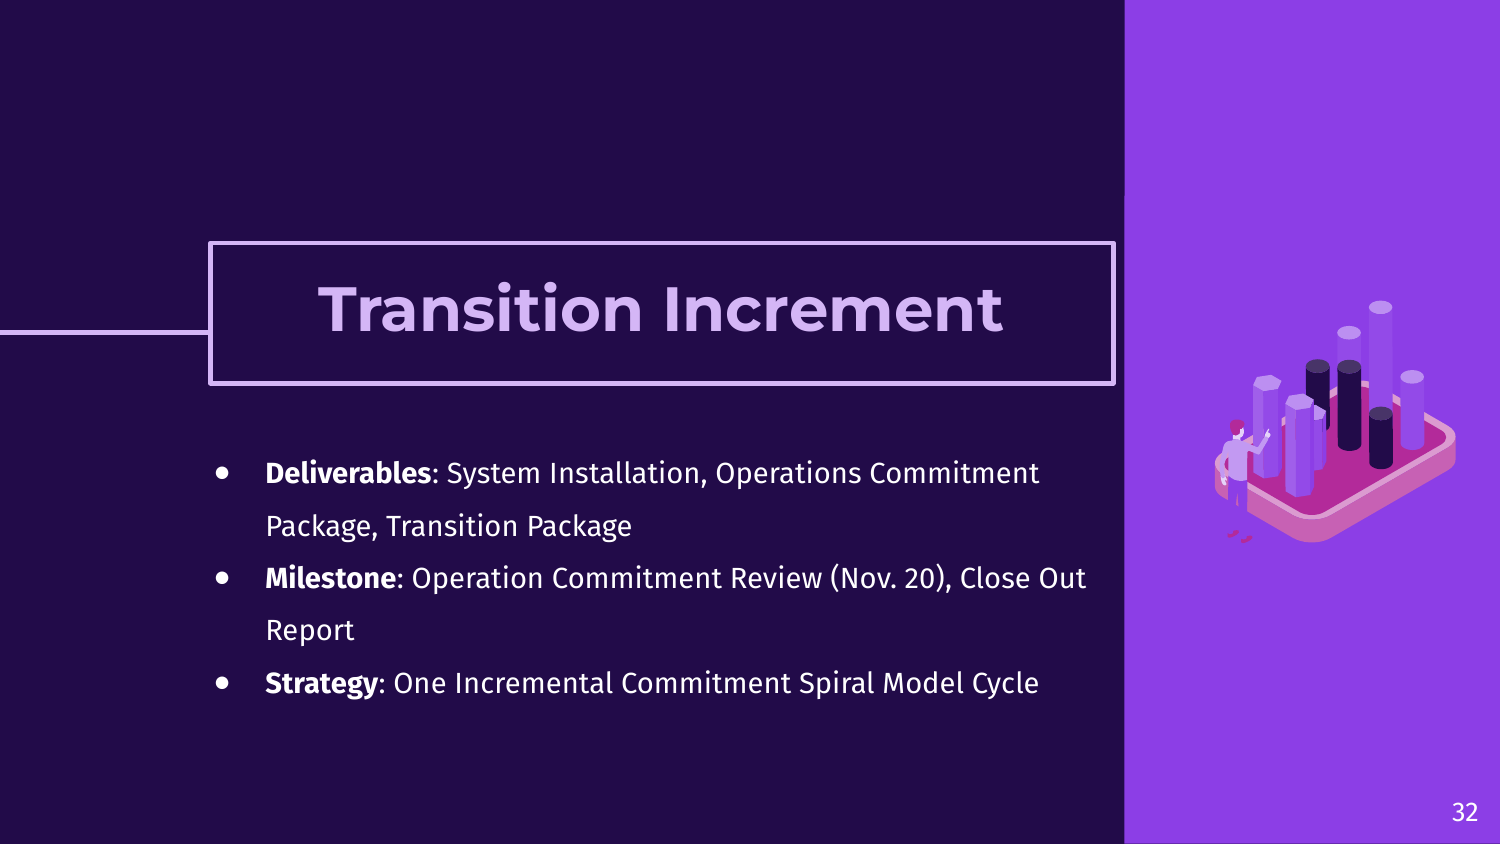

# Transition Increment

Deliverables: System Installation, Operations Commitment Package, Transition Package
Milestone: Operation Commitment Review (Nov. 20), Close Out Report
Strategy: One Incremental Commitment Spiral Model Cycle

32